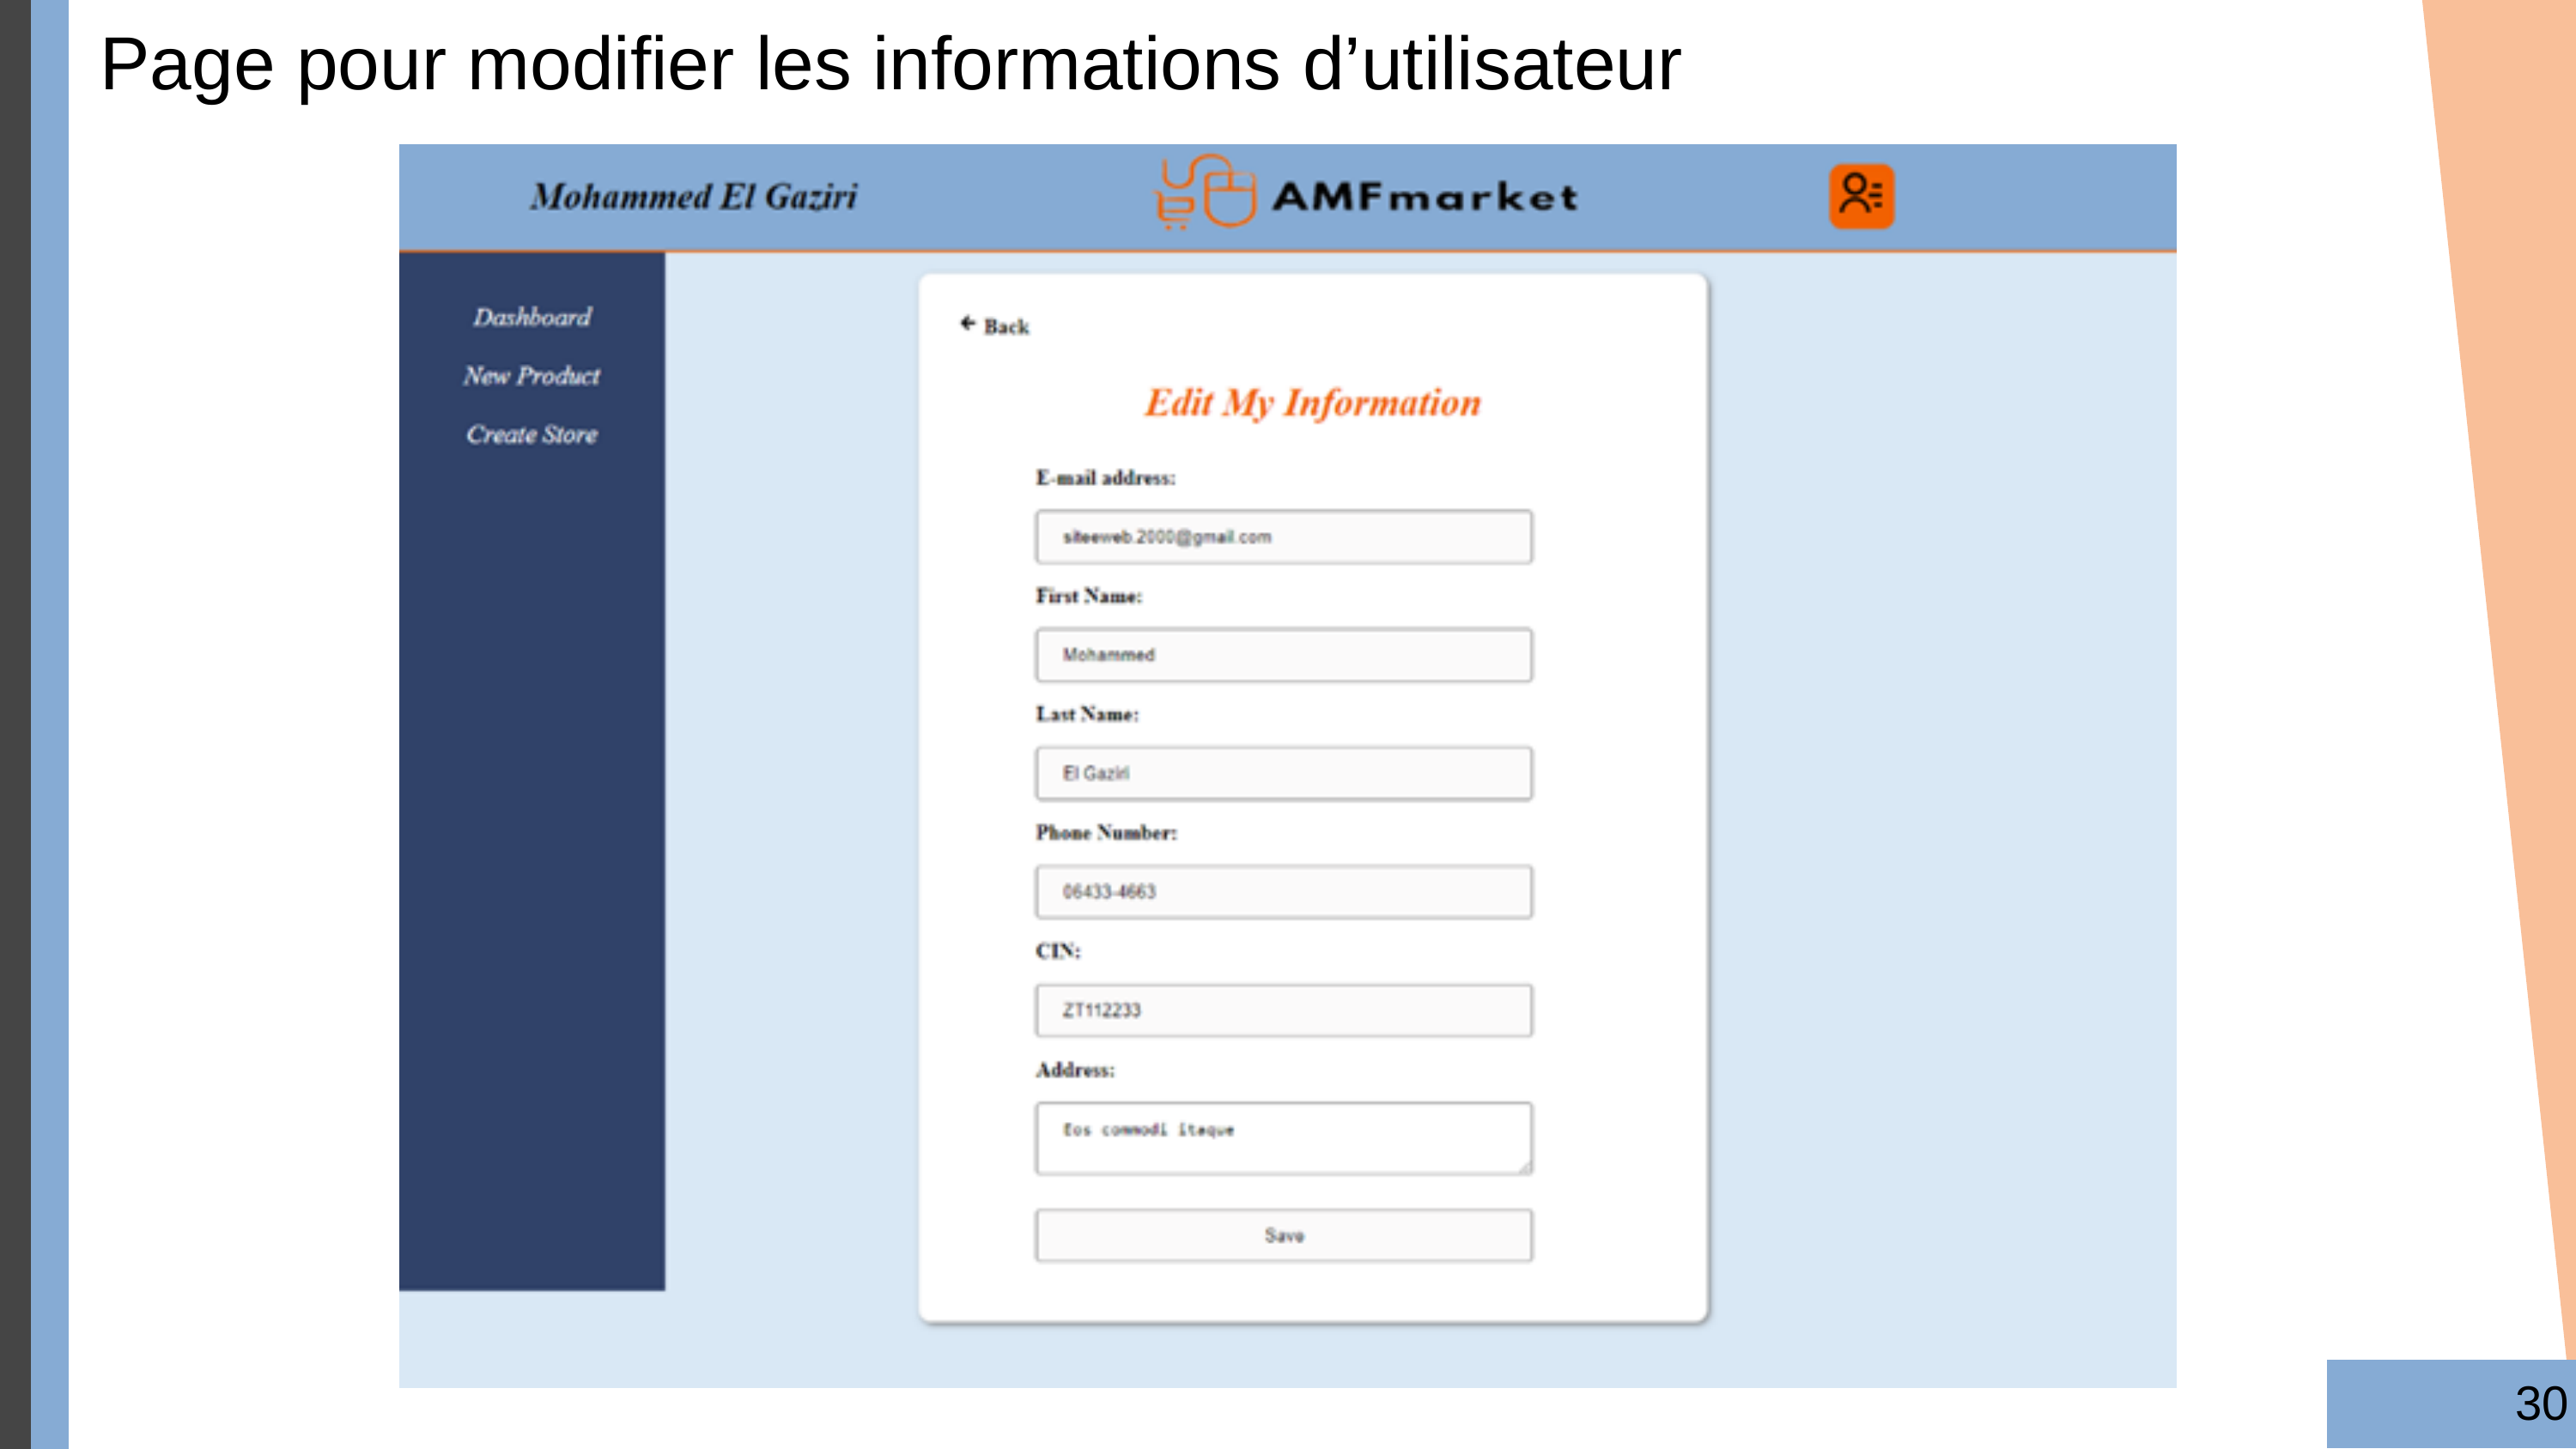

Page pour modifier les informations d’utilisateur

30